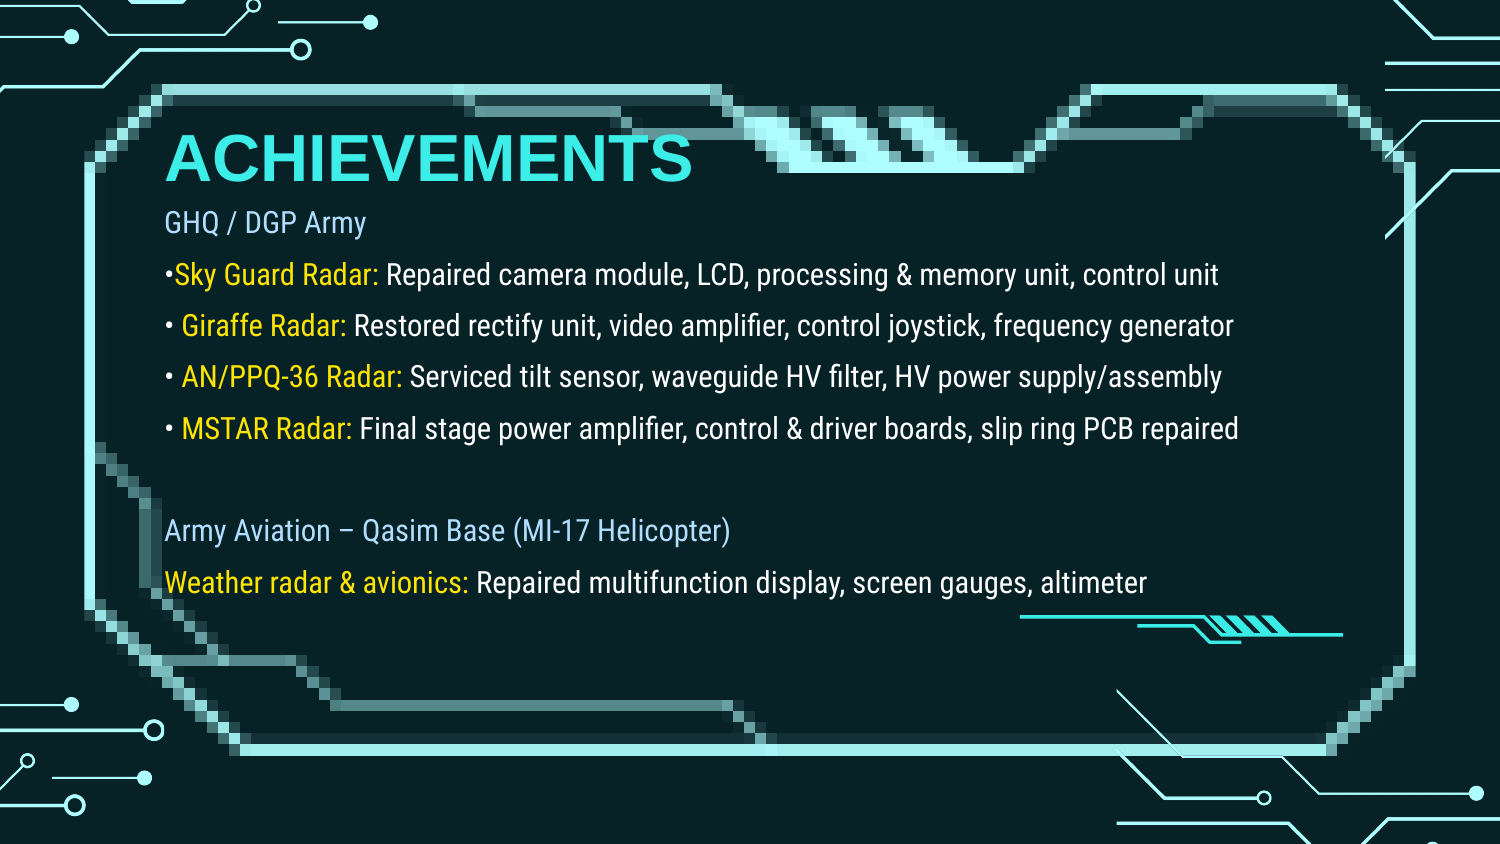

ACHIEVEMENTS
GHQ / DGP Army
•Sky Guard Radar: Repaired camera module, LCD, processing & memory unit, control unit
• Giraffe Radar: Restored rectify unit, video amplifier, control joystick, frequency generator
• AN/PPQ-36 Radar: Serviced tilt sensor, waveguide HV filter, HV power supply/assembly
• MSTAR Radar: Final stage power amplifier, control & driver boards, slip ring PCB repaired

Army Aviation – Qasim Base (MI-17 Helicopter)
Weather radar & avionics: Repaired multifunction display, screen gauges, altimeter